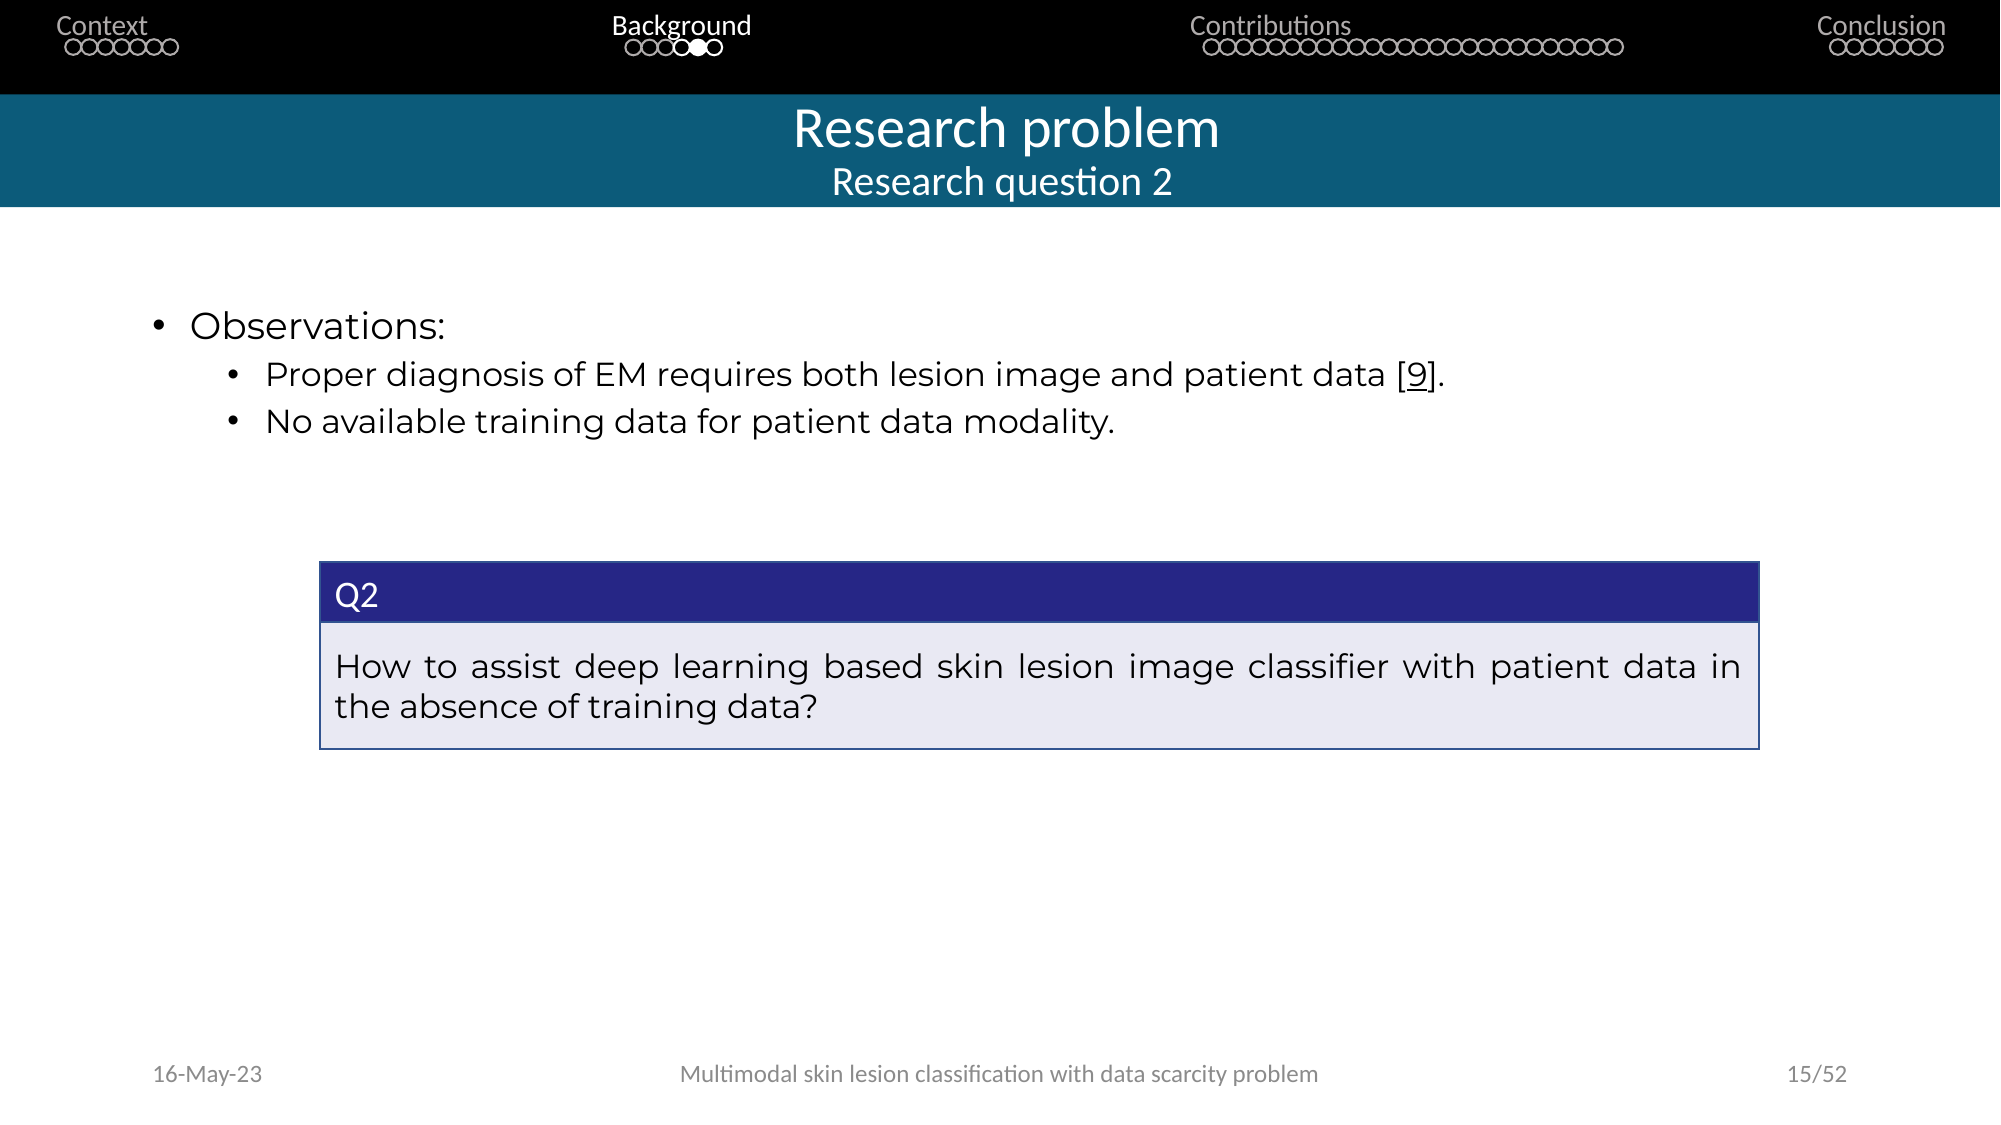

Context
Background
Contributions
Conclusion

# Research problem Research question 2
Observations:
Proper diagnosis of EM requires both lesion image and patient data [9].
No available training data for patient data modality.

Q2
How to assist deep learning based skin lesion image classifier with patient data in the absence of training data?
16-May-23
Multimodal skin lesion classification with data scarcity problem
15/52